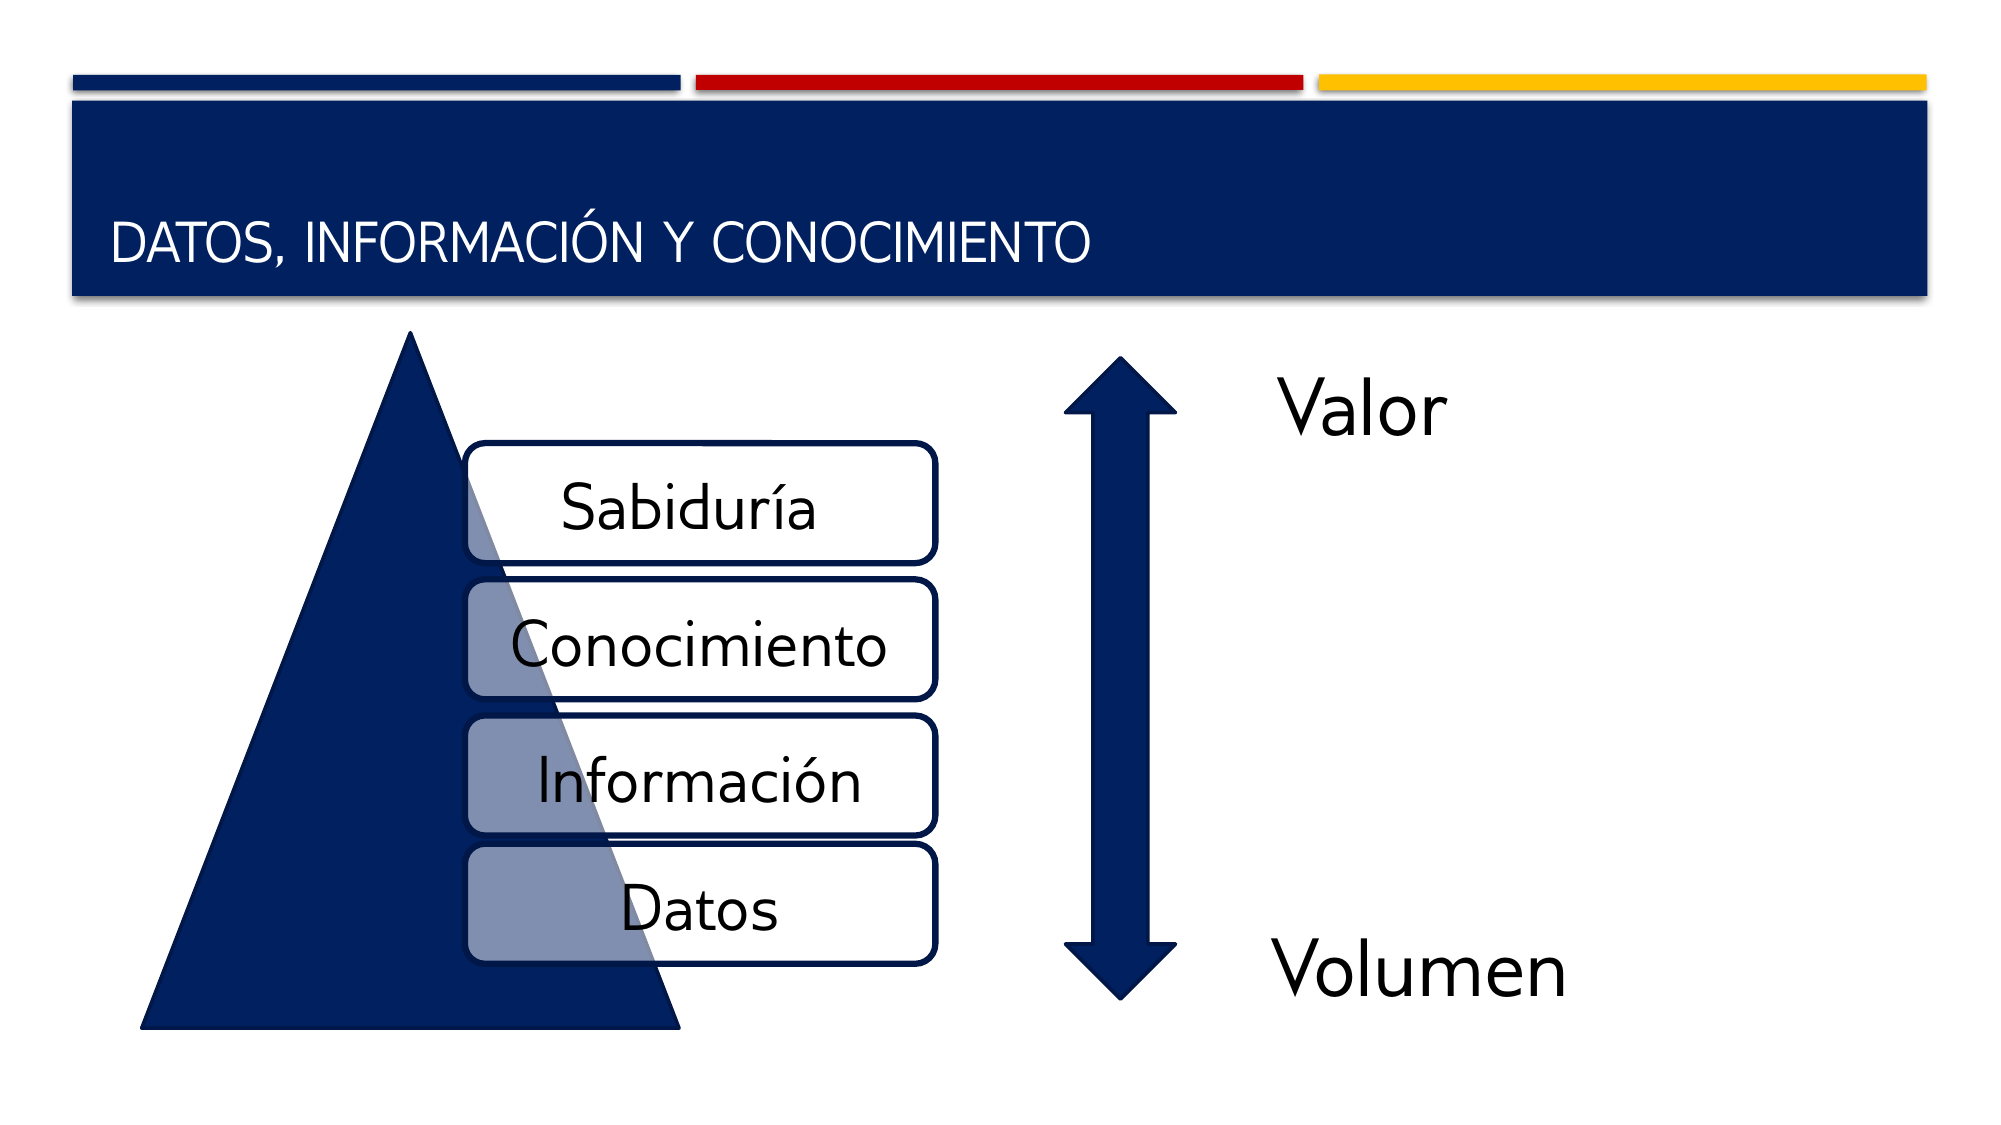

# Datos, información y conocimiento

Valor

Sabiduría
Conocimiento
Información
Datos
Volumen